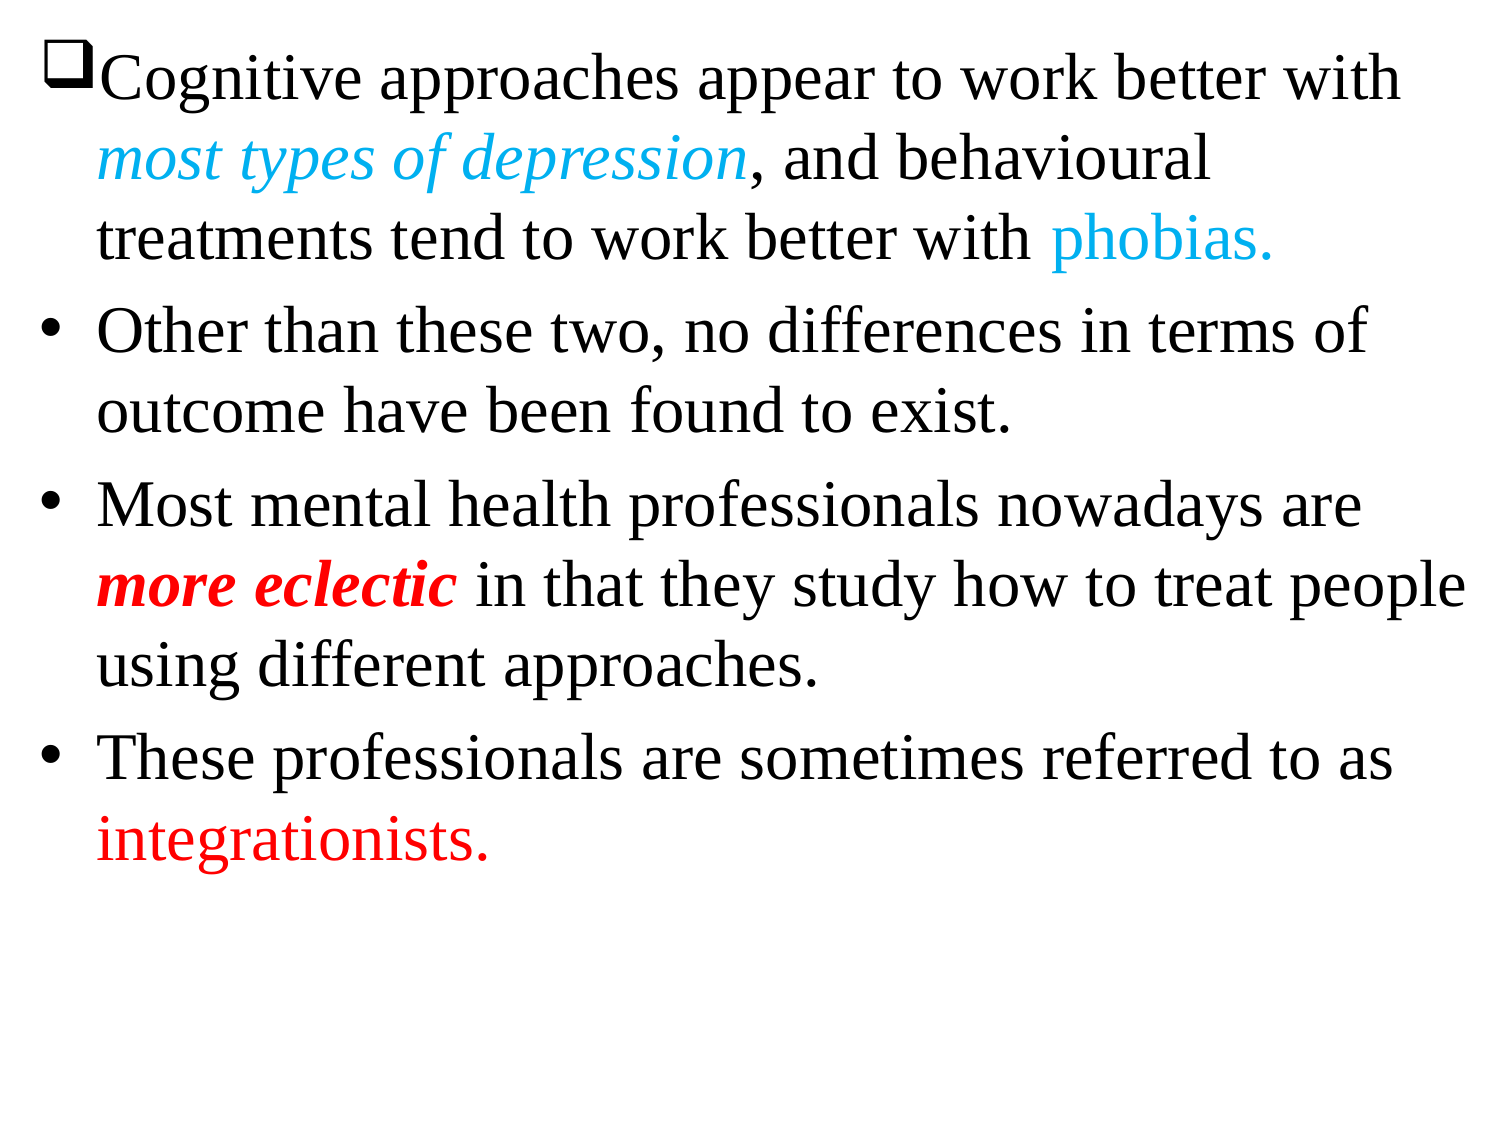

Cognitive approaches appear to work better with most types of depression, and behavioural treatments tend to work better with phobias.
Other than these two, no differences in terms of outcome have been found to exist.
Most mental health professionals nowadays are more eclectic in that they study how to treat people using different approaches.
These professionals are sometimes referred to as integrationists.